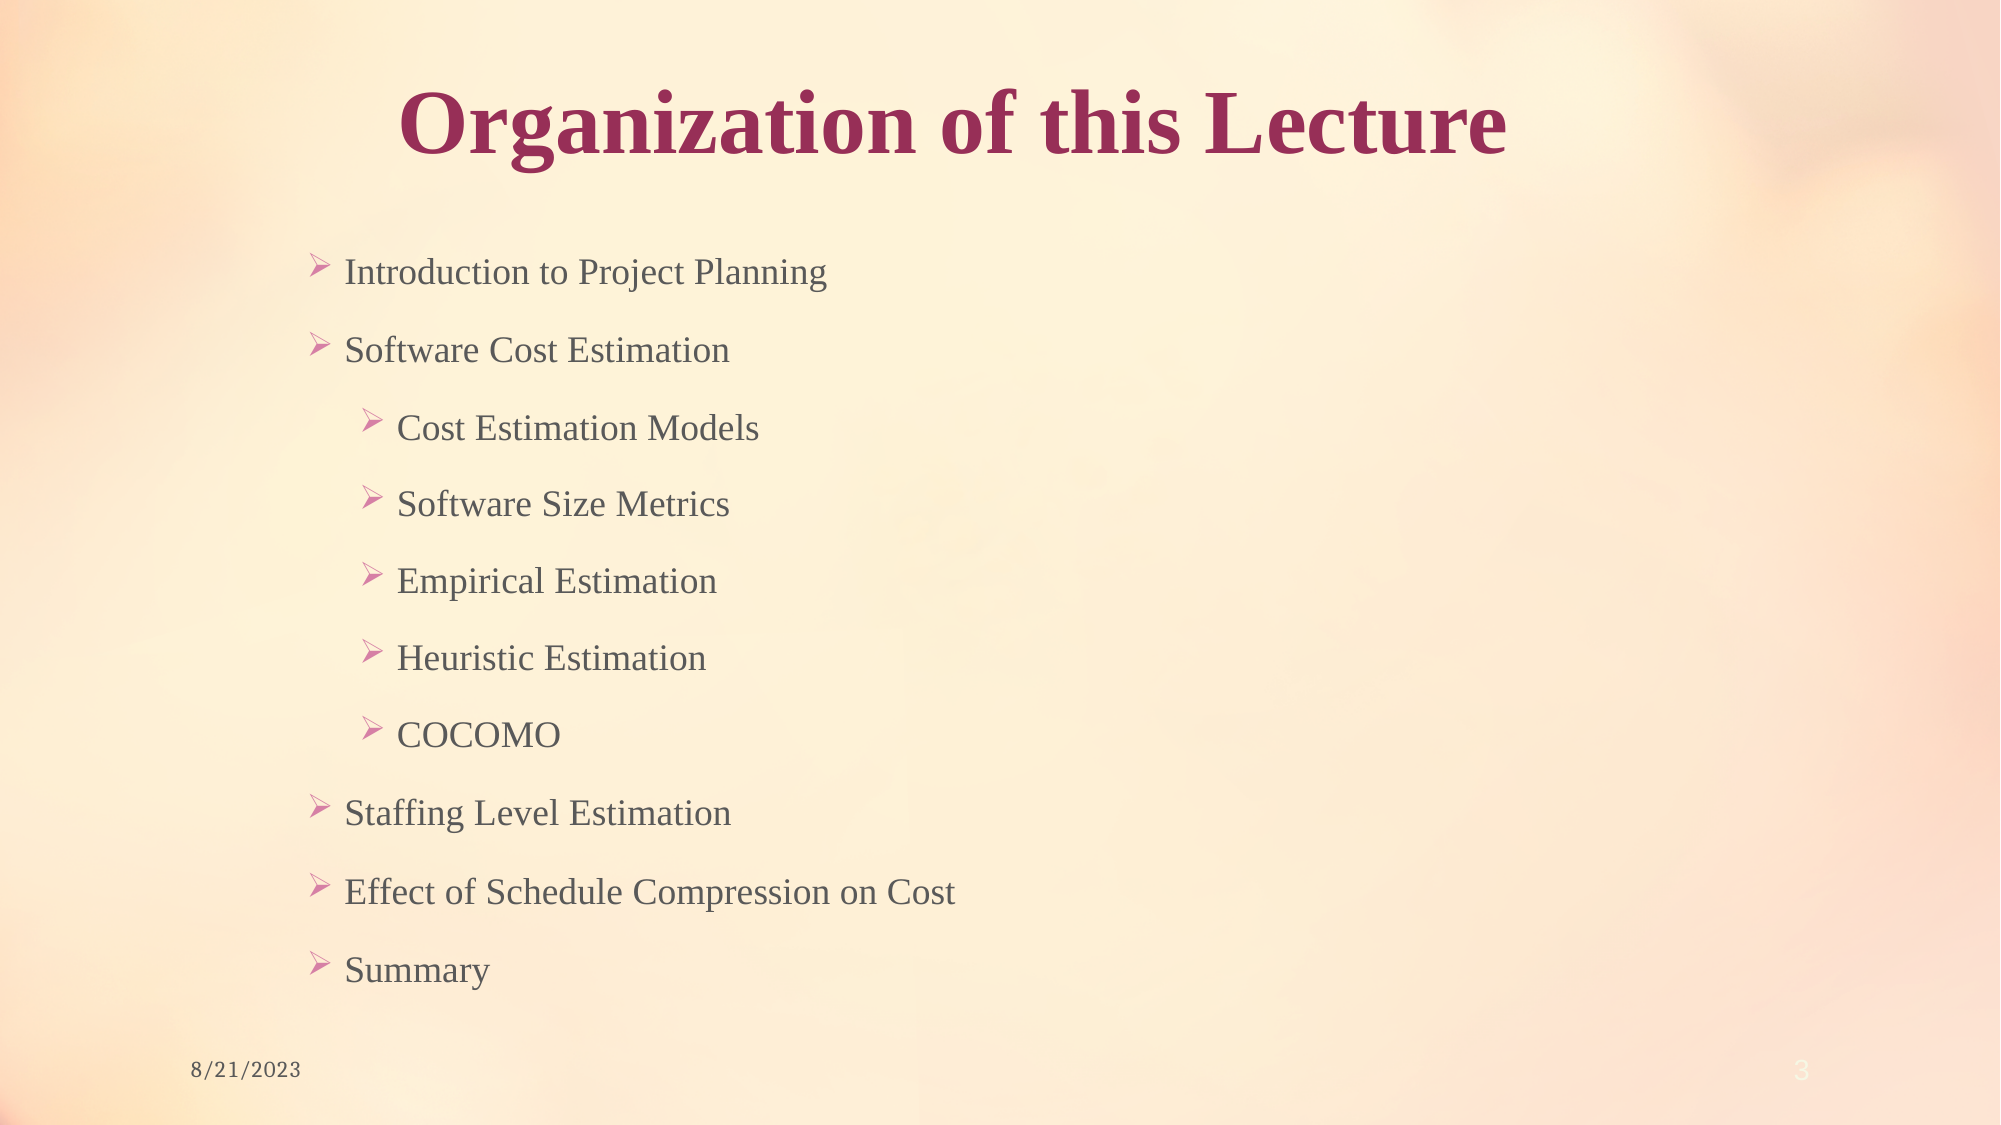

# Organization of this Lecture
Introduction to Project Planning
Software Cost Estimation
Cost Estimation Models
Software Size Metrics
Empirical Estimation
Heuristic Estimation
COCOMO
Staffing Level Estimation
Effect of Schedule Compression on Cost
Summary
8/21/2023
3